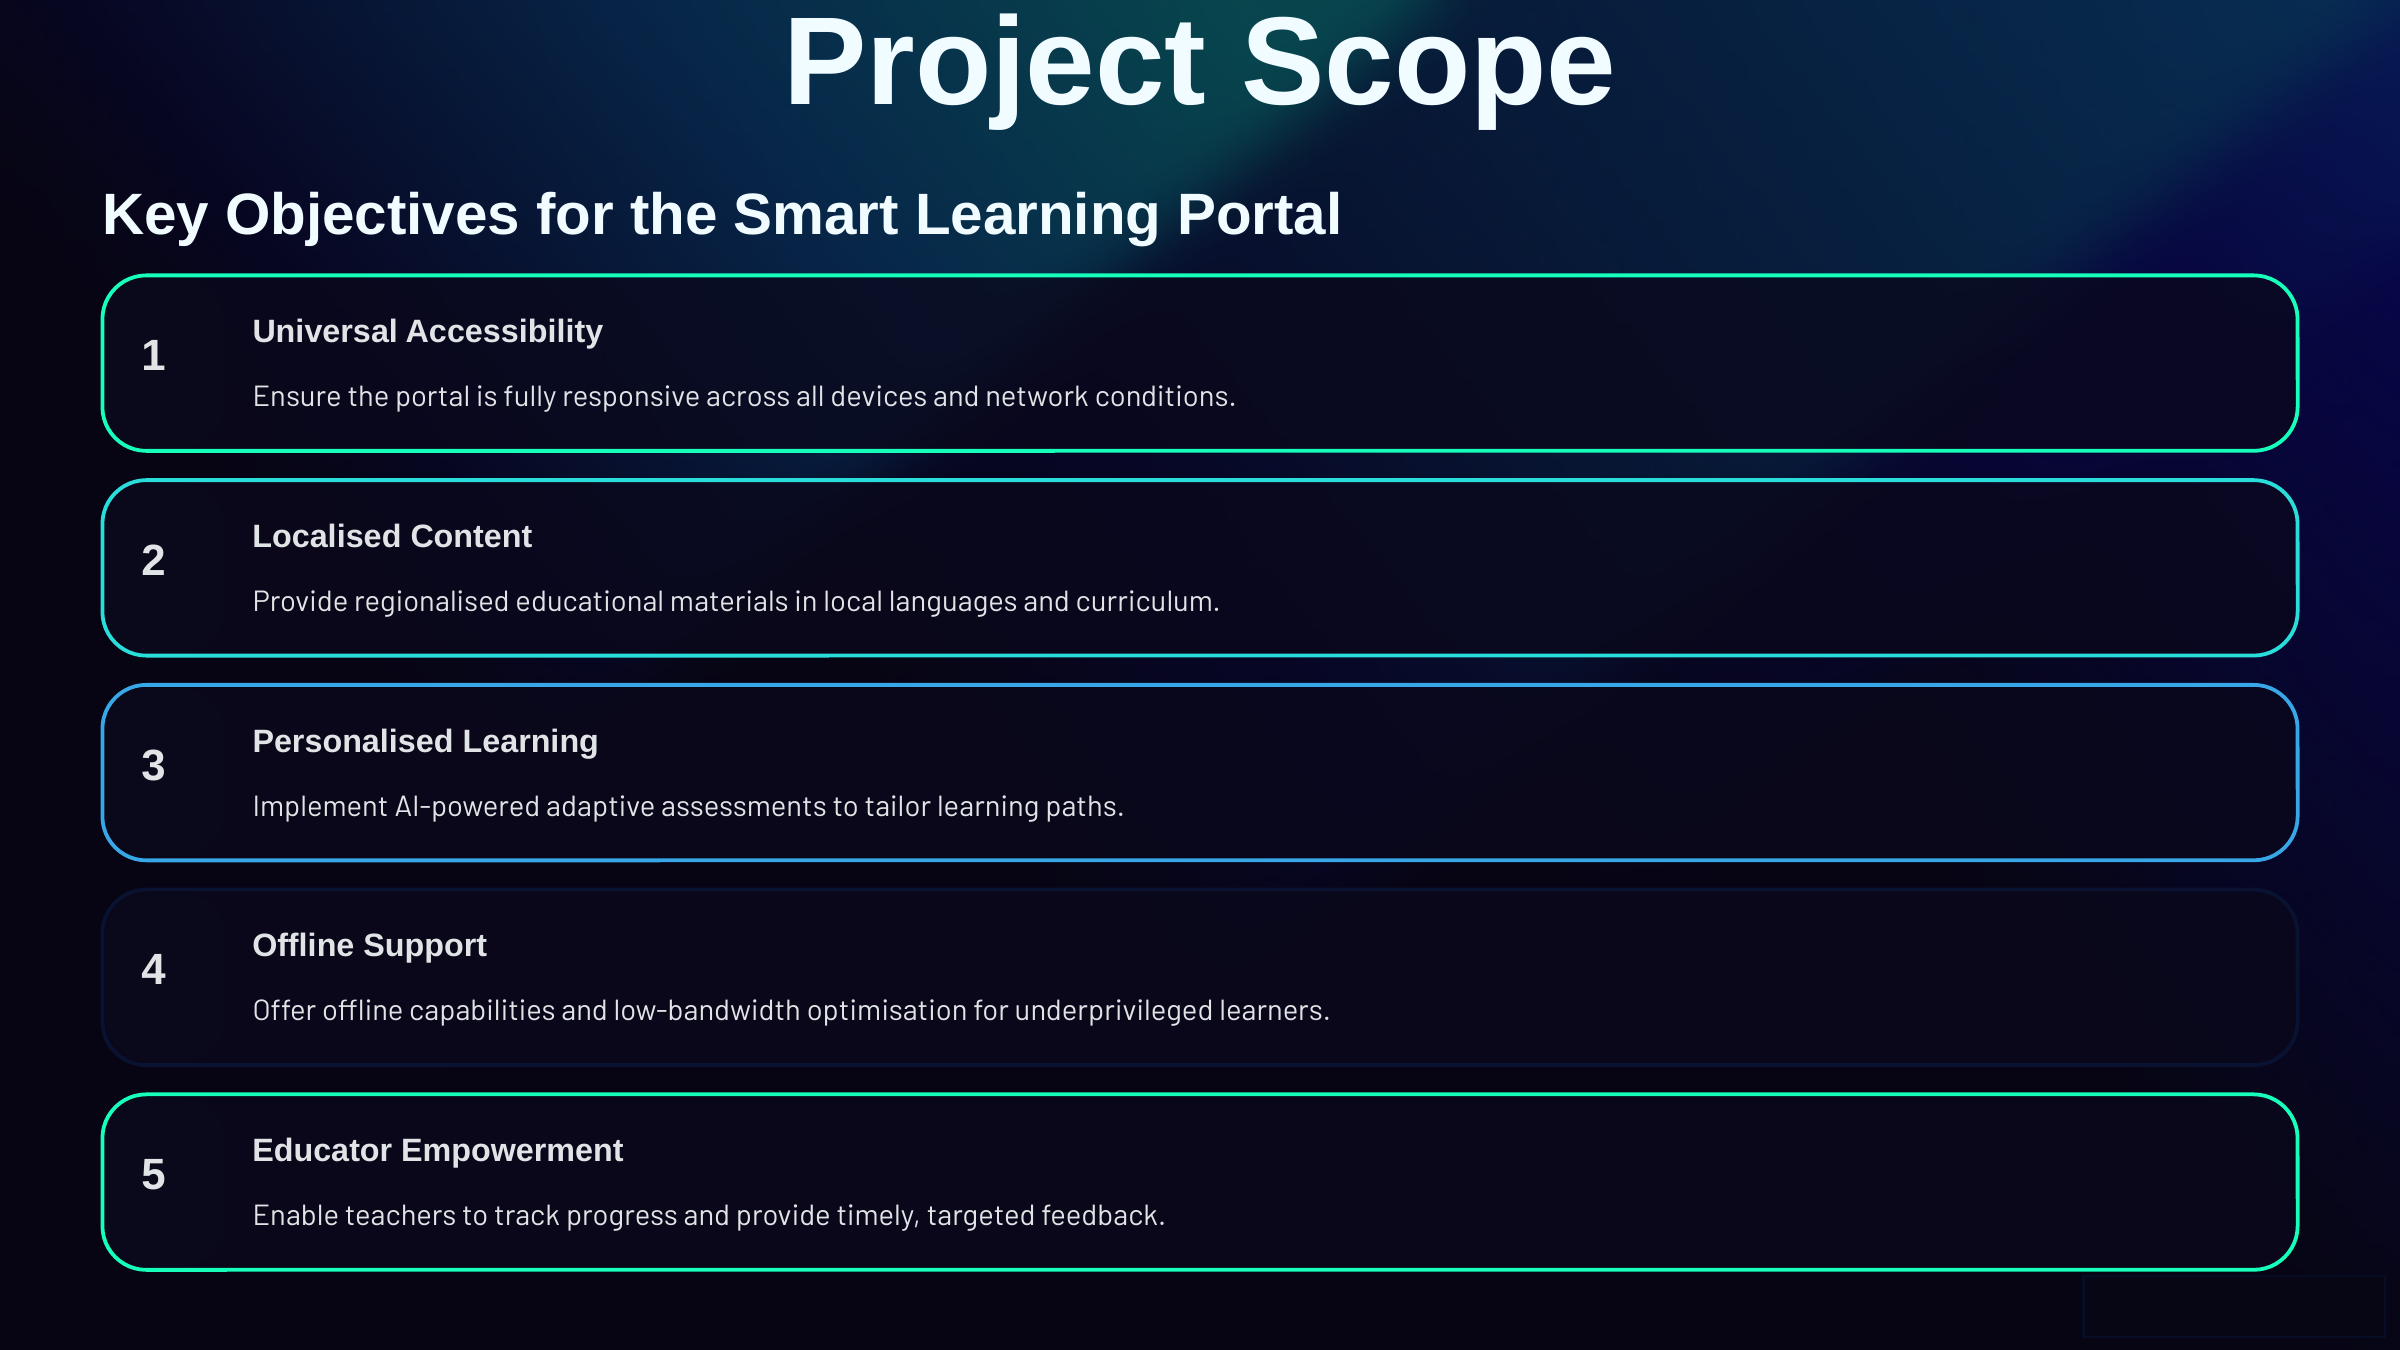

Project Scope
Key Objectives for the Smart Learning Portal

Universal Accessibility
1
Ensure the portal is fully responsive across all devices and network conditions.

Localised Content
2
Provide regionalised educational materials in local languages and curriculum.

Personalised Learning
3
Implement AI-powered adaptive assessments to tailor learning paths.

Offline Support
4
Offer offline capabilities and low-bandwidth optimisation for underprivileged learners.

Educator Empowerment
5
Enable teachers to track progress and provide timely, targeted feedback.